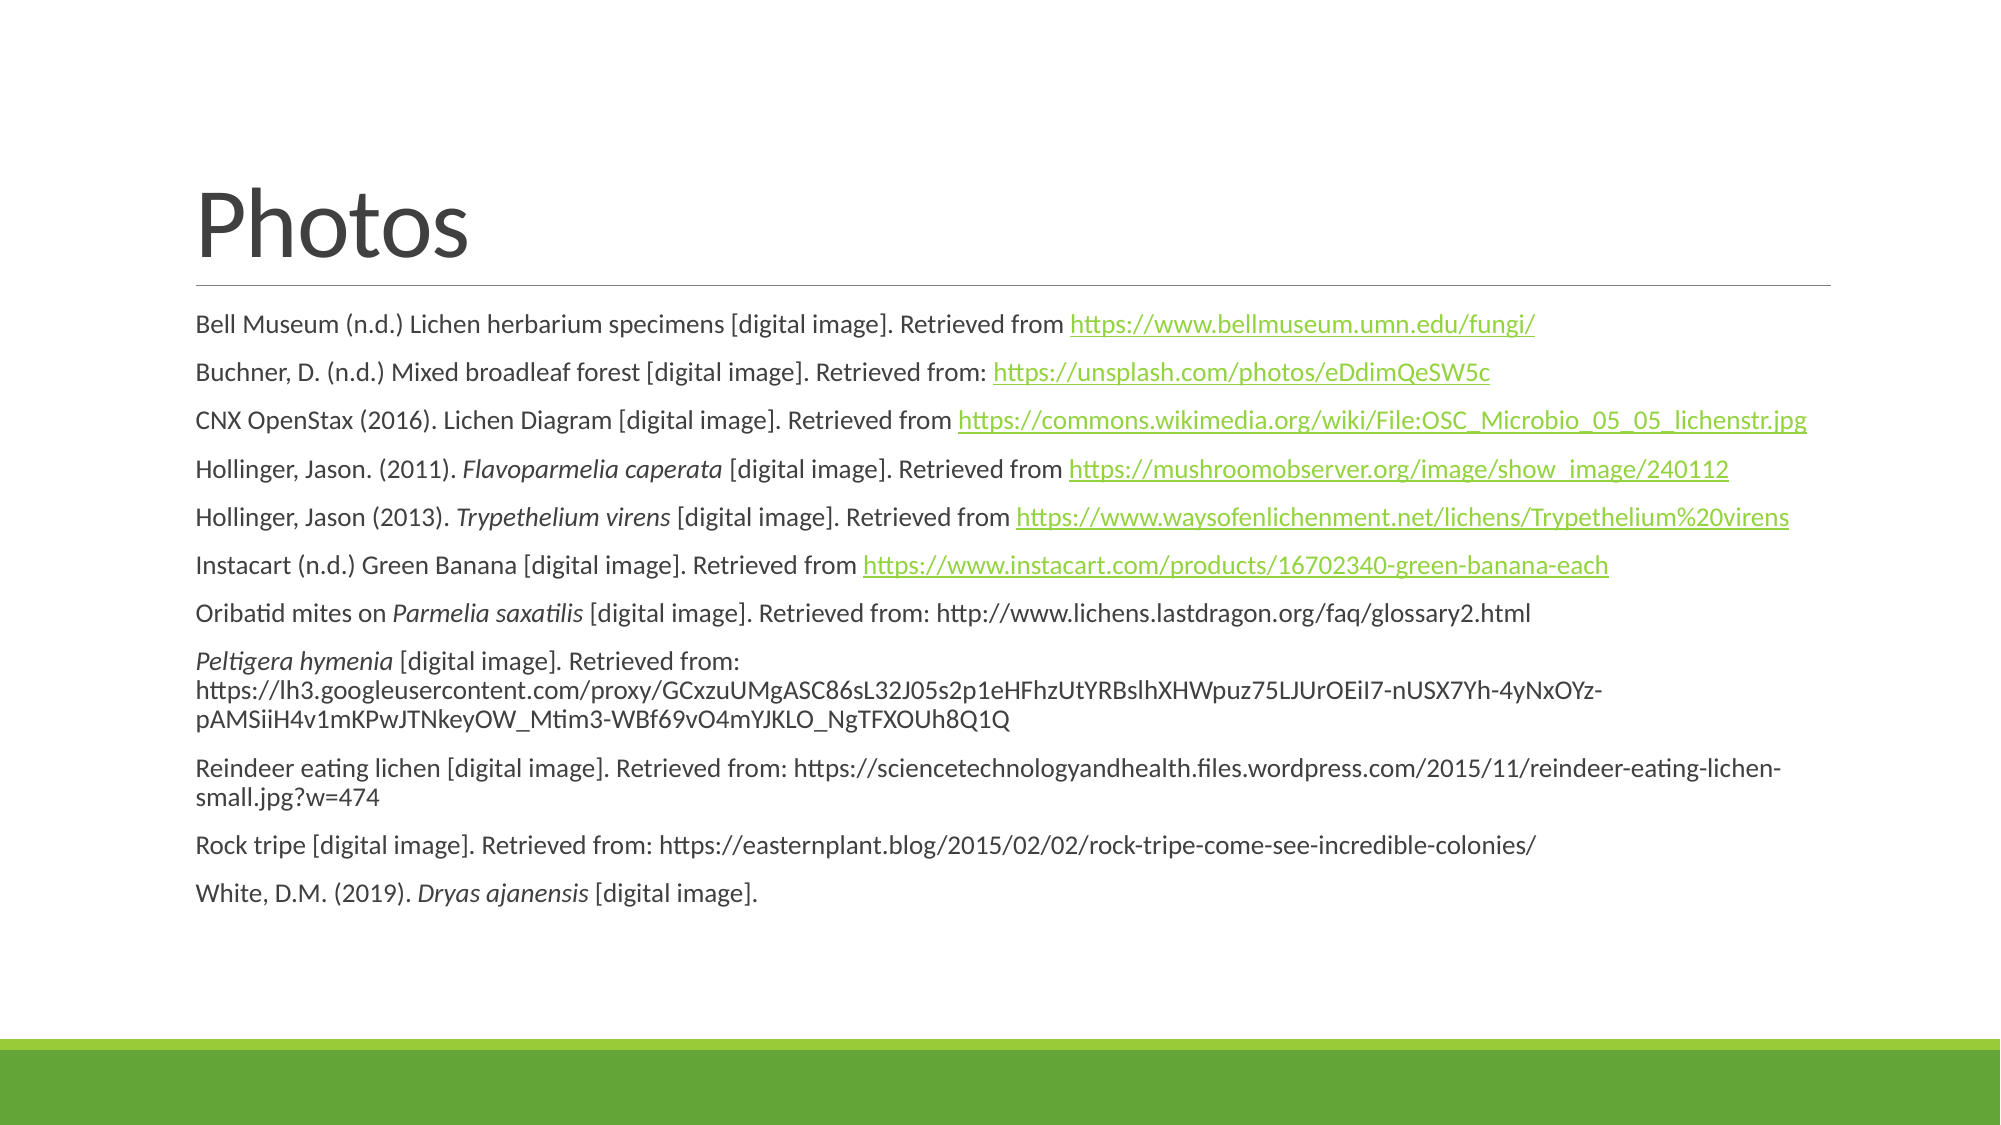

# Photos
Bell Museum (n.d.) Lichen herbarium specimens [digital image]. Retrieved from https://www.bellmuseum.umn.edu/fungi/
Buchner, D. (n.d.) Mixed broadleaf forest [digital image]. Retrieved from: https://unsplash.com/photos/eDdimQeSW5c
CNX OpenStax (2016). Lichen Diagram [digital image]. Retrieved from https://commons.wikimedia.org/wiki/File:OSC_Microbio_05_05_lichenstr.jpg
Hollinger, Jason. (2011). Flavoparmelia caperata [digital image]. Retrieved from https://mushroomobserver.org/image/show_image/240112
Hollinger, Jason (2013). Trypethelium virens [digital image]. Retrieved from https://www.waysofenlichenment.net/lichens/Trypethelium%20virens
Instacart (n.d.) Green Banana [digital image]. Retrieved from https://www.instacart.com/products/16702340-green-banana-each
Oribatid mites on Parmelia saxatilis [digital image]. Retrieved from: http://www.lichens.lastdragon.org/faq/glossary2.html
Peltigera hymenia [digital image]. Retrieved from: https://lh3.googleusercontent.com/proxy/GCxzuUMgASC86sL32J05s2p1eHFhzUtYRBslhXHWpuz75LJUrOEiI7-nUSX7Yh-4yNxOYz-pAMSiiH4v1mKPwJTNkeyOW_Mtim3-WBf69vO4mYJKLO_NgTFXOUh8Q1Q
Reindeer eating lichen [digital image]. Retrieved from: https://sciencetechnologyandhealth.files.wordpress.com/2015/11/reindeer-eating-lichen-small.jpg?w=474
Rock tripe [digital image]. Retrieved from: https://easternplant.blog/2015/02/02/rock-tripe-come-see-incredible-colonies/
White, D.M. (2019). Dryas ajanensis [digital image].